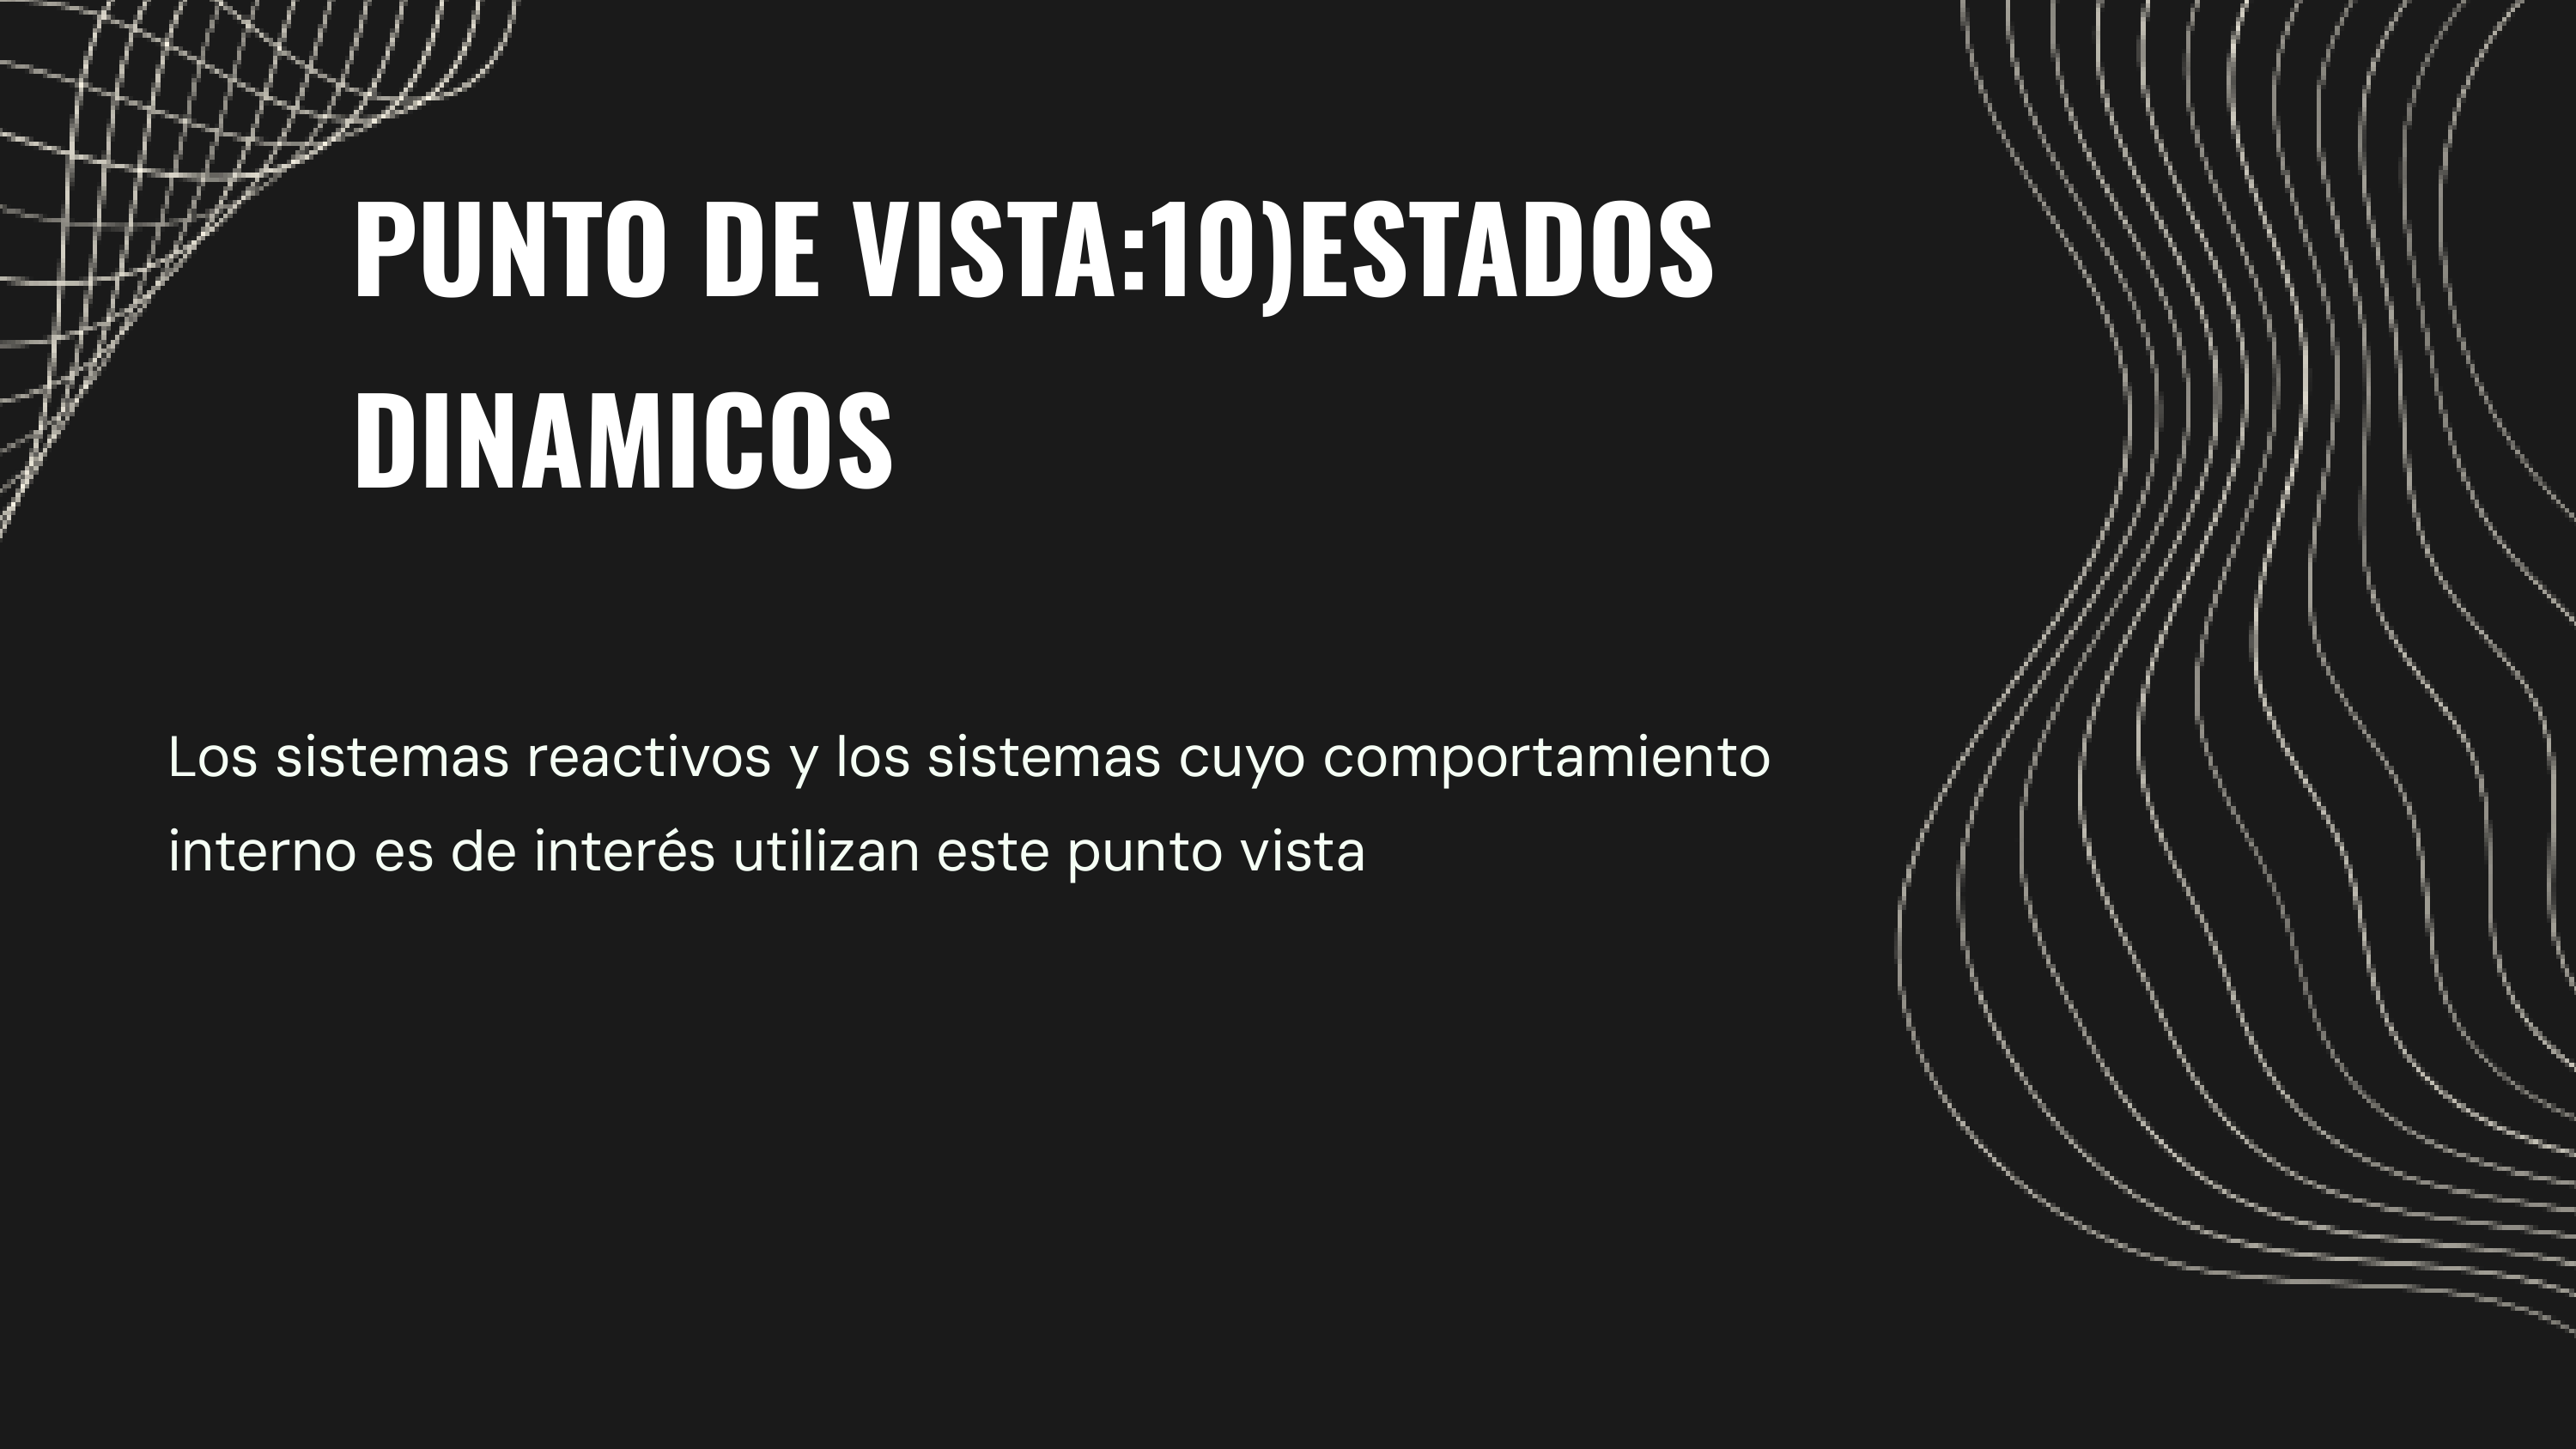

PUNTO DE VISTA:10)ESTADOS DINAMICOS
Los sistemas reactivos y los sistemas cuyo comportamiento interno es de interés utilizan este punto vista